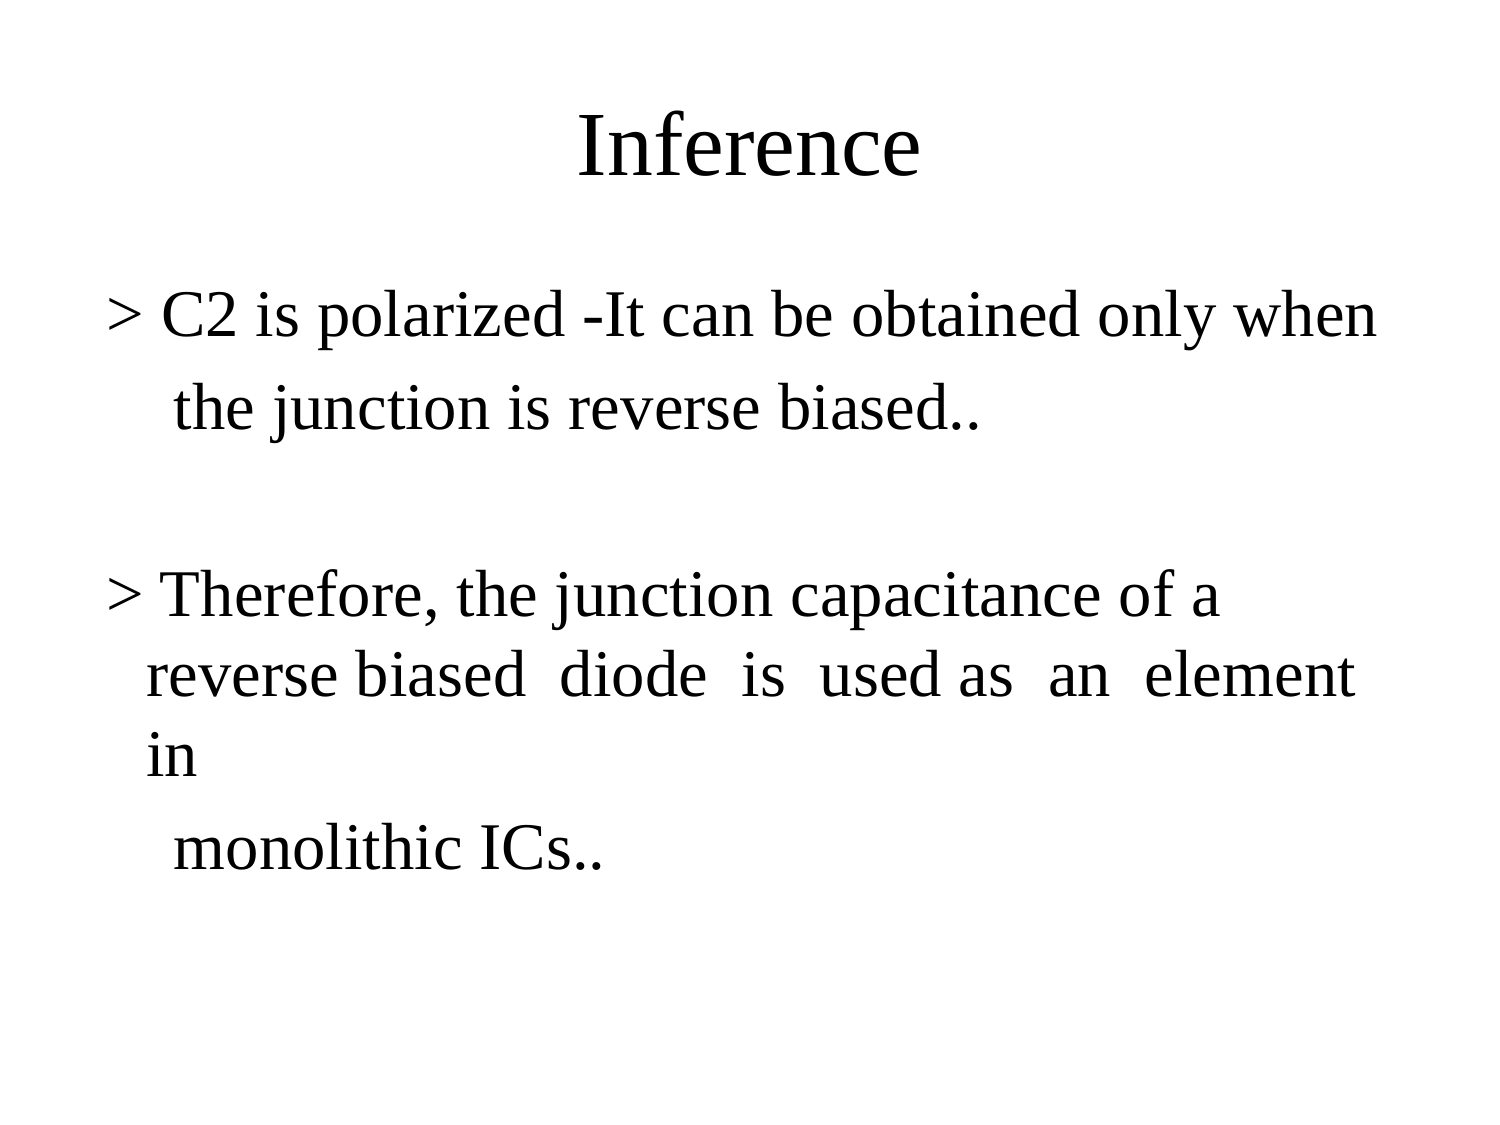

# Inference
 > C2 is polarized -It can be obtained only when
     the junction is reverse biased..

 > Therefore, the junction capacitance of a reverse biased  diode  is  used as  an  element  in
     monolithic ICs..